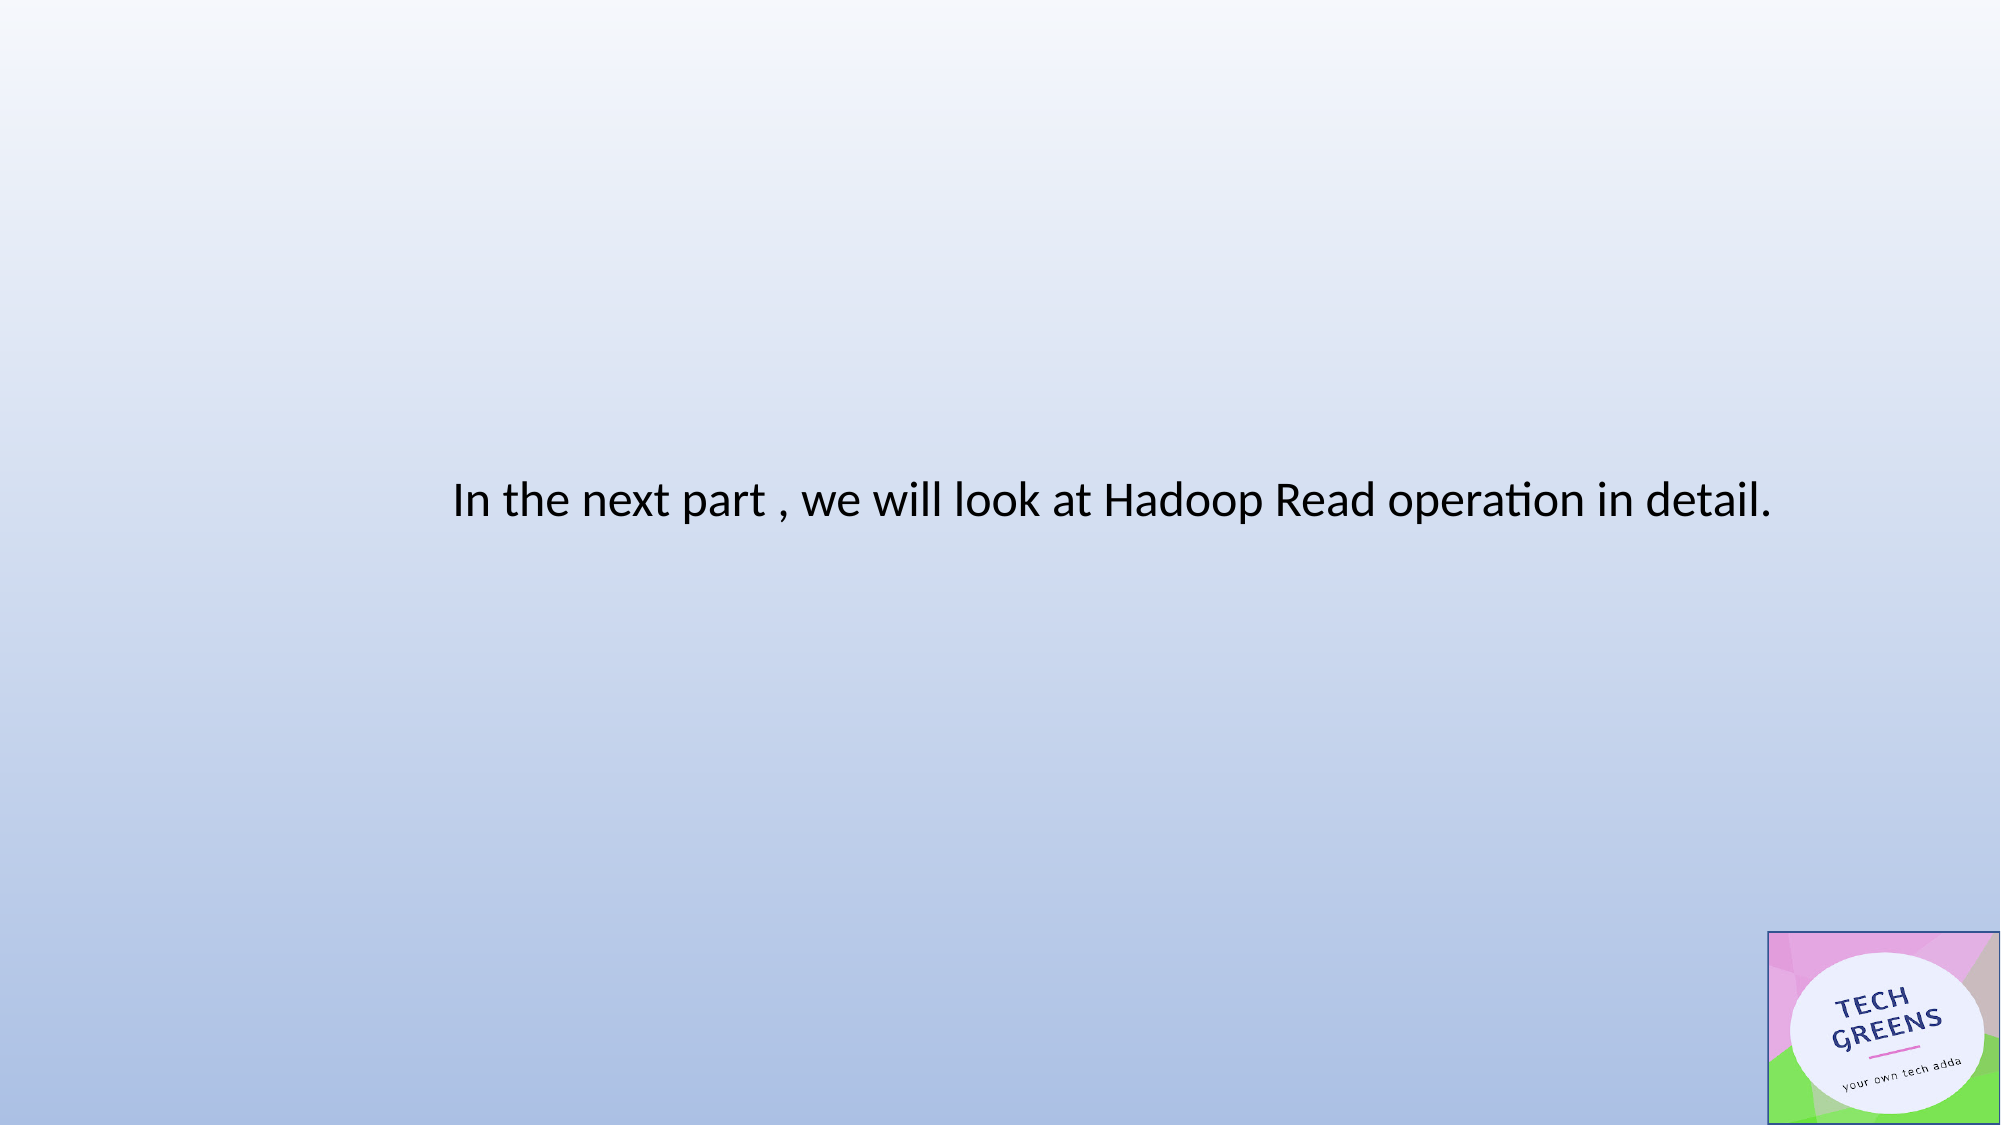

#

		In the next part , we will look at Hadoop Read operation in detail.